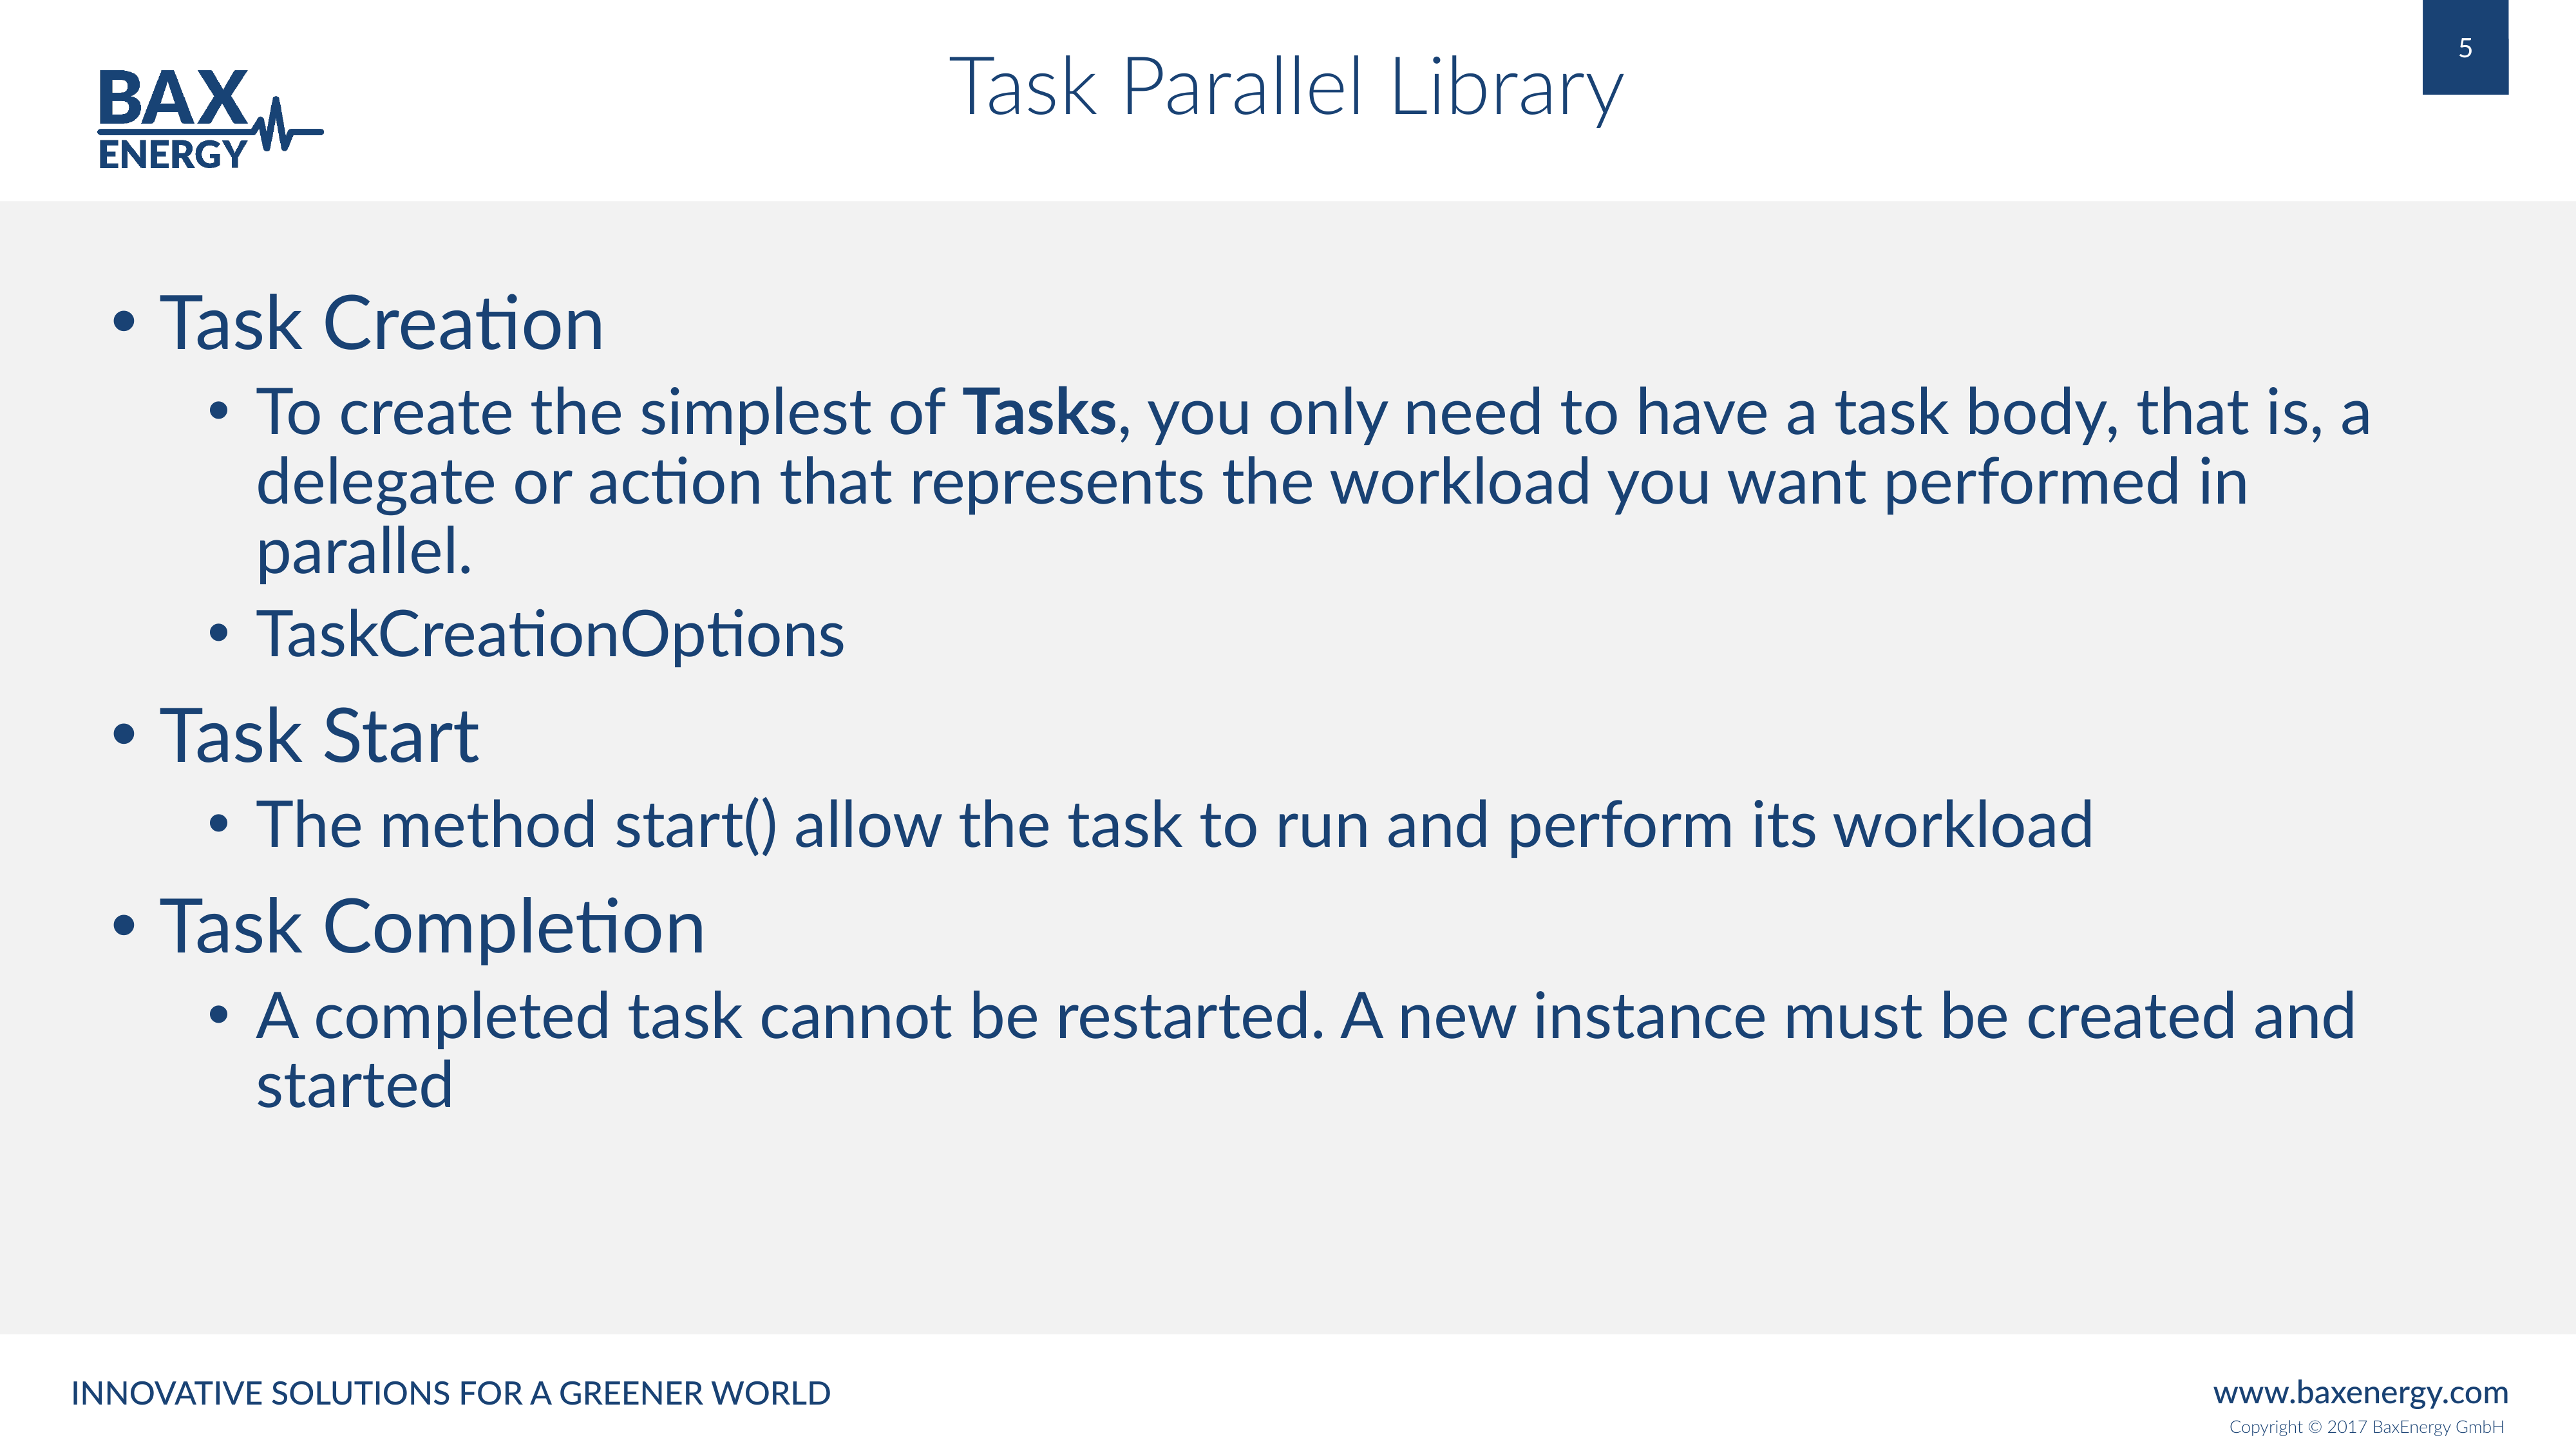

Task Parallel Library
Task Creation
To create the simplest of Tasks, you only need to have a task body, that is, a delegate or action that represents the workload you want performed in parallel.
TaskCreationOptions
Task Start
The method start() allow the task to run and perform its workload
Task Completion
A completed task cannot be restarted. A new instance must be created and started